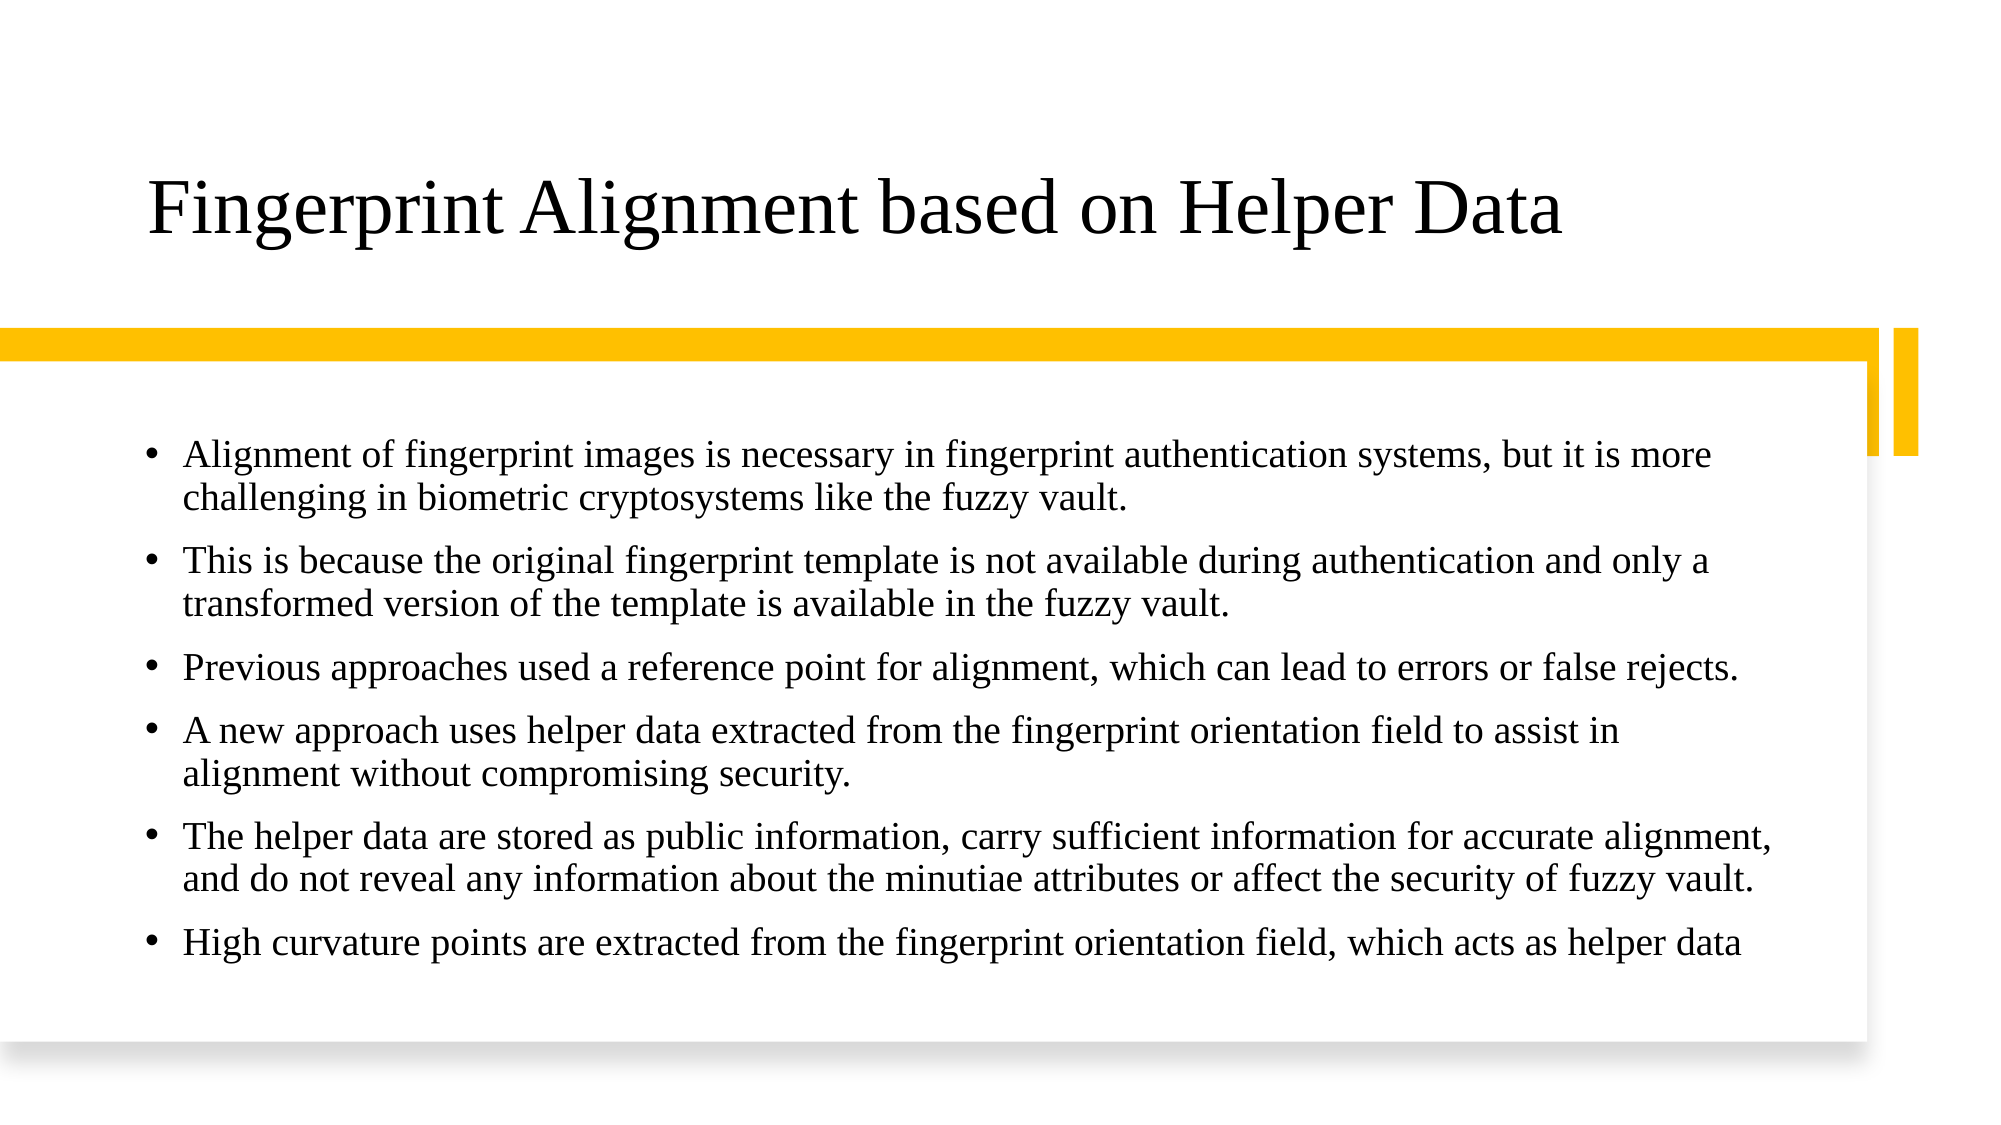

# Fingerprint Alignment based on Helper Data

Alignment of fingerprint images is necessary in fingerprint authentication systems, but it is more challenging in biometric cryptosystems like the fuzzy vault.
This is because the original fingerprint template is not available during authentication and only a transformed version of the template is available in the fuzzy vault.
Previous approaches used a reference point for alignment, which can lead to errors or false rejects.
A new approach uses helper data extracted from the fingerprint orientation field to assist in alignment without compromising security.
The helper data are stored as public information, carry sufficient information for accurate alignment, and do not reveal any information about the minutiae attributes or affect the security of fuzzy vault.
High curvature points are extracted from the fingerprint orientation field, which acts as helper data